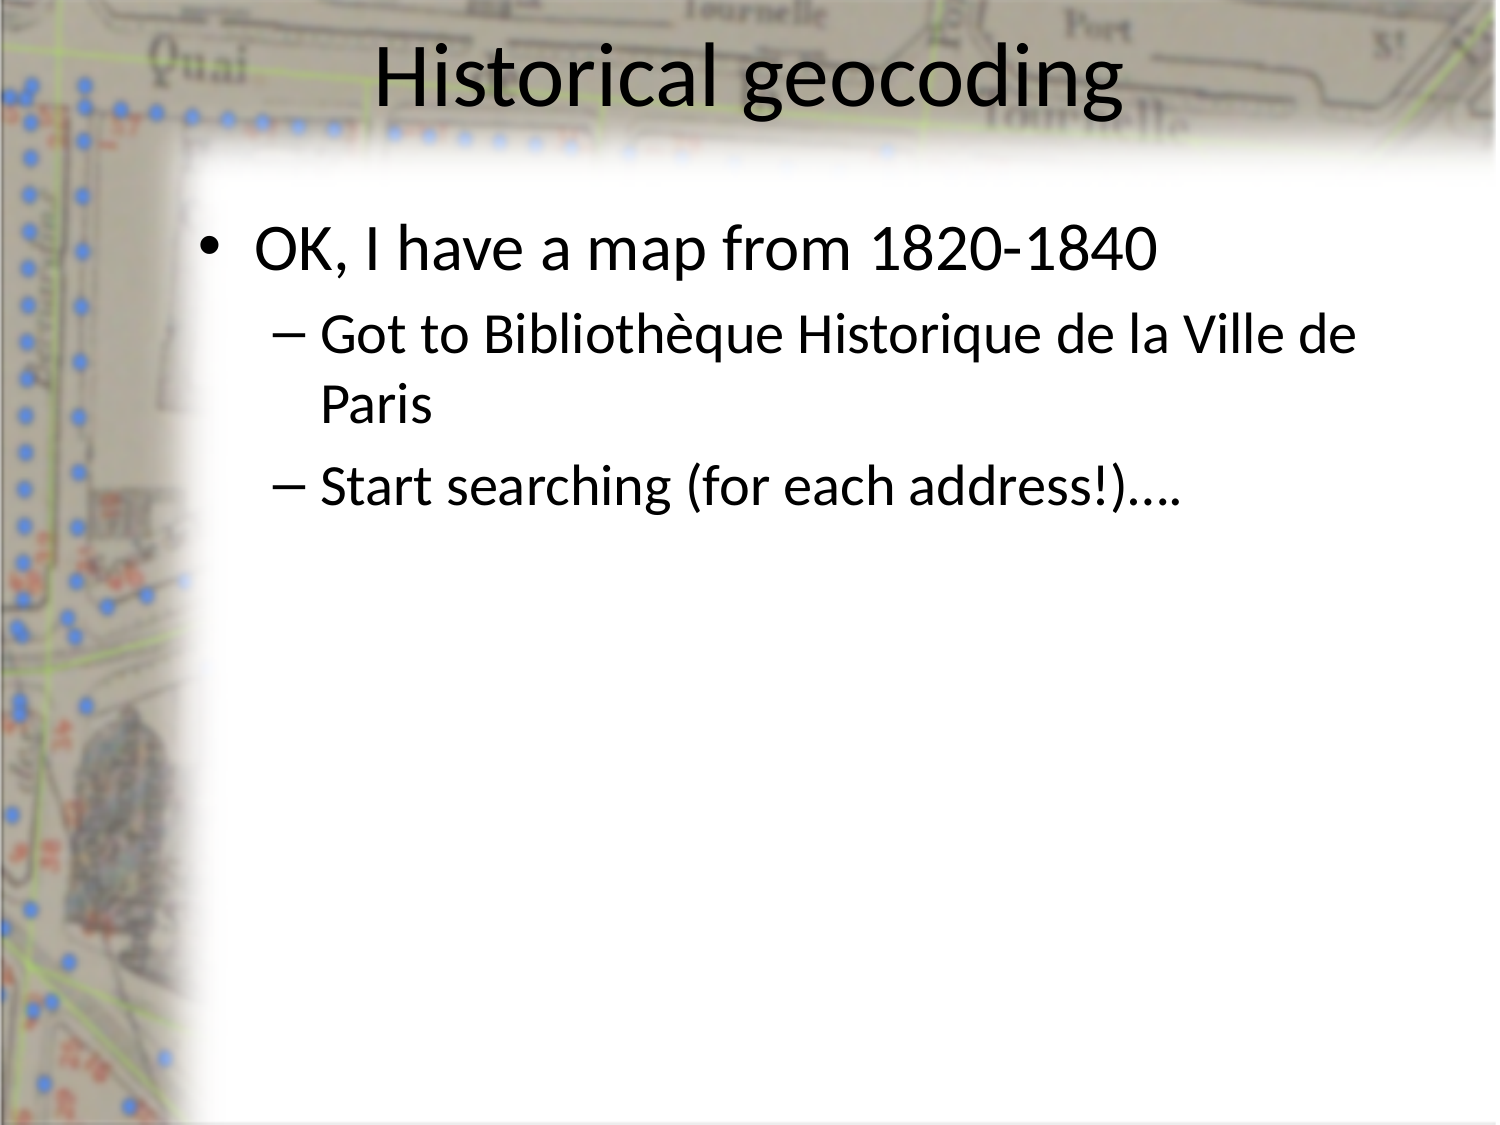

# Historical geocoding
OK, I have a map from 1820-1840
Got to Bibliothèque Historique de la Ville de Paris
Start searching (for each address!)….